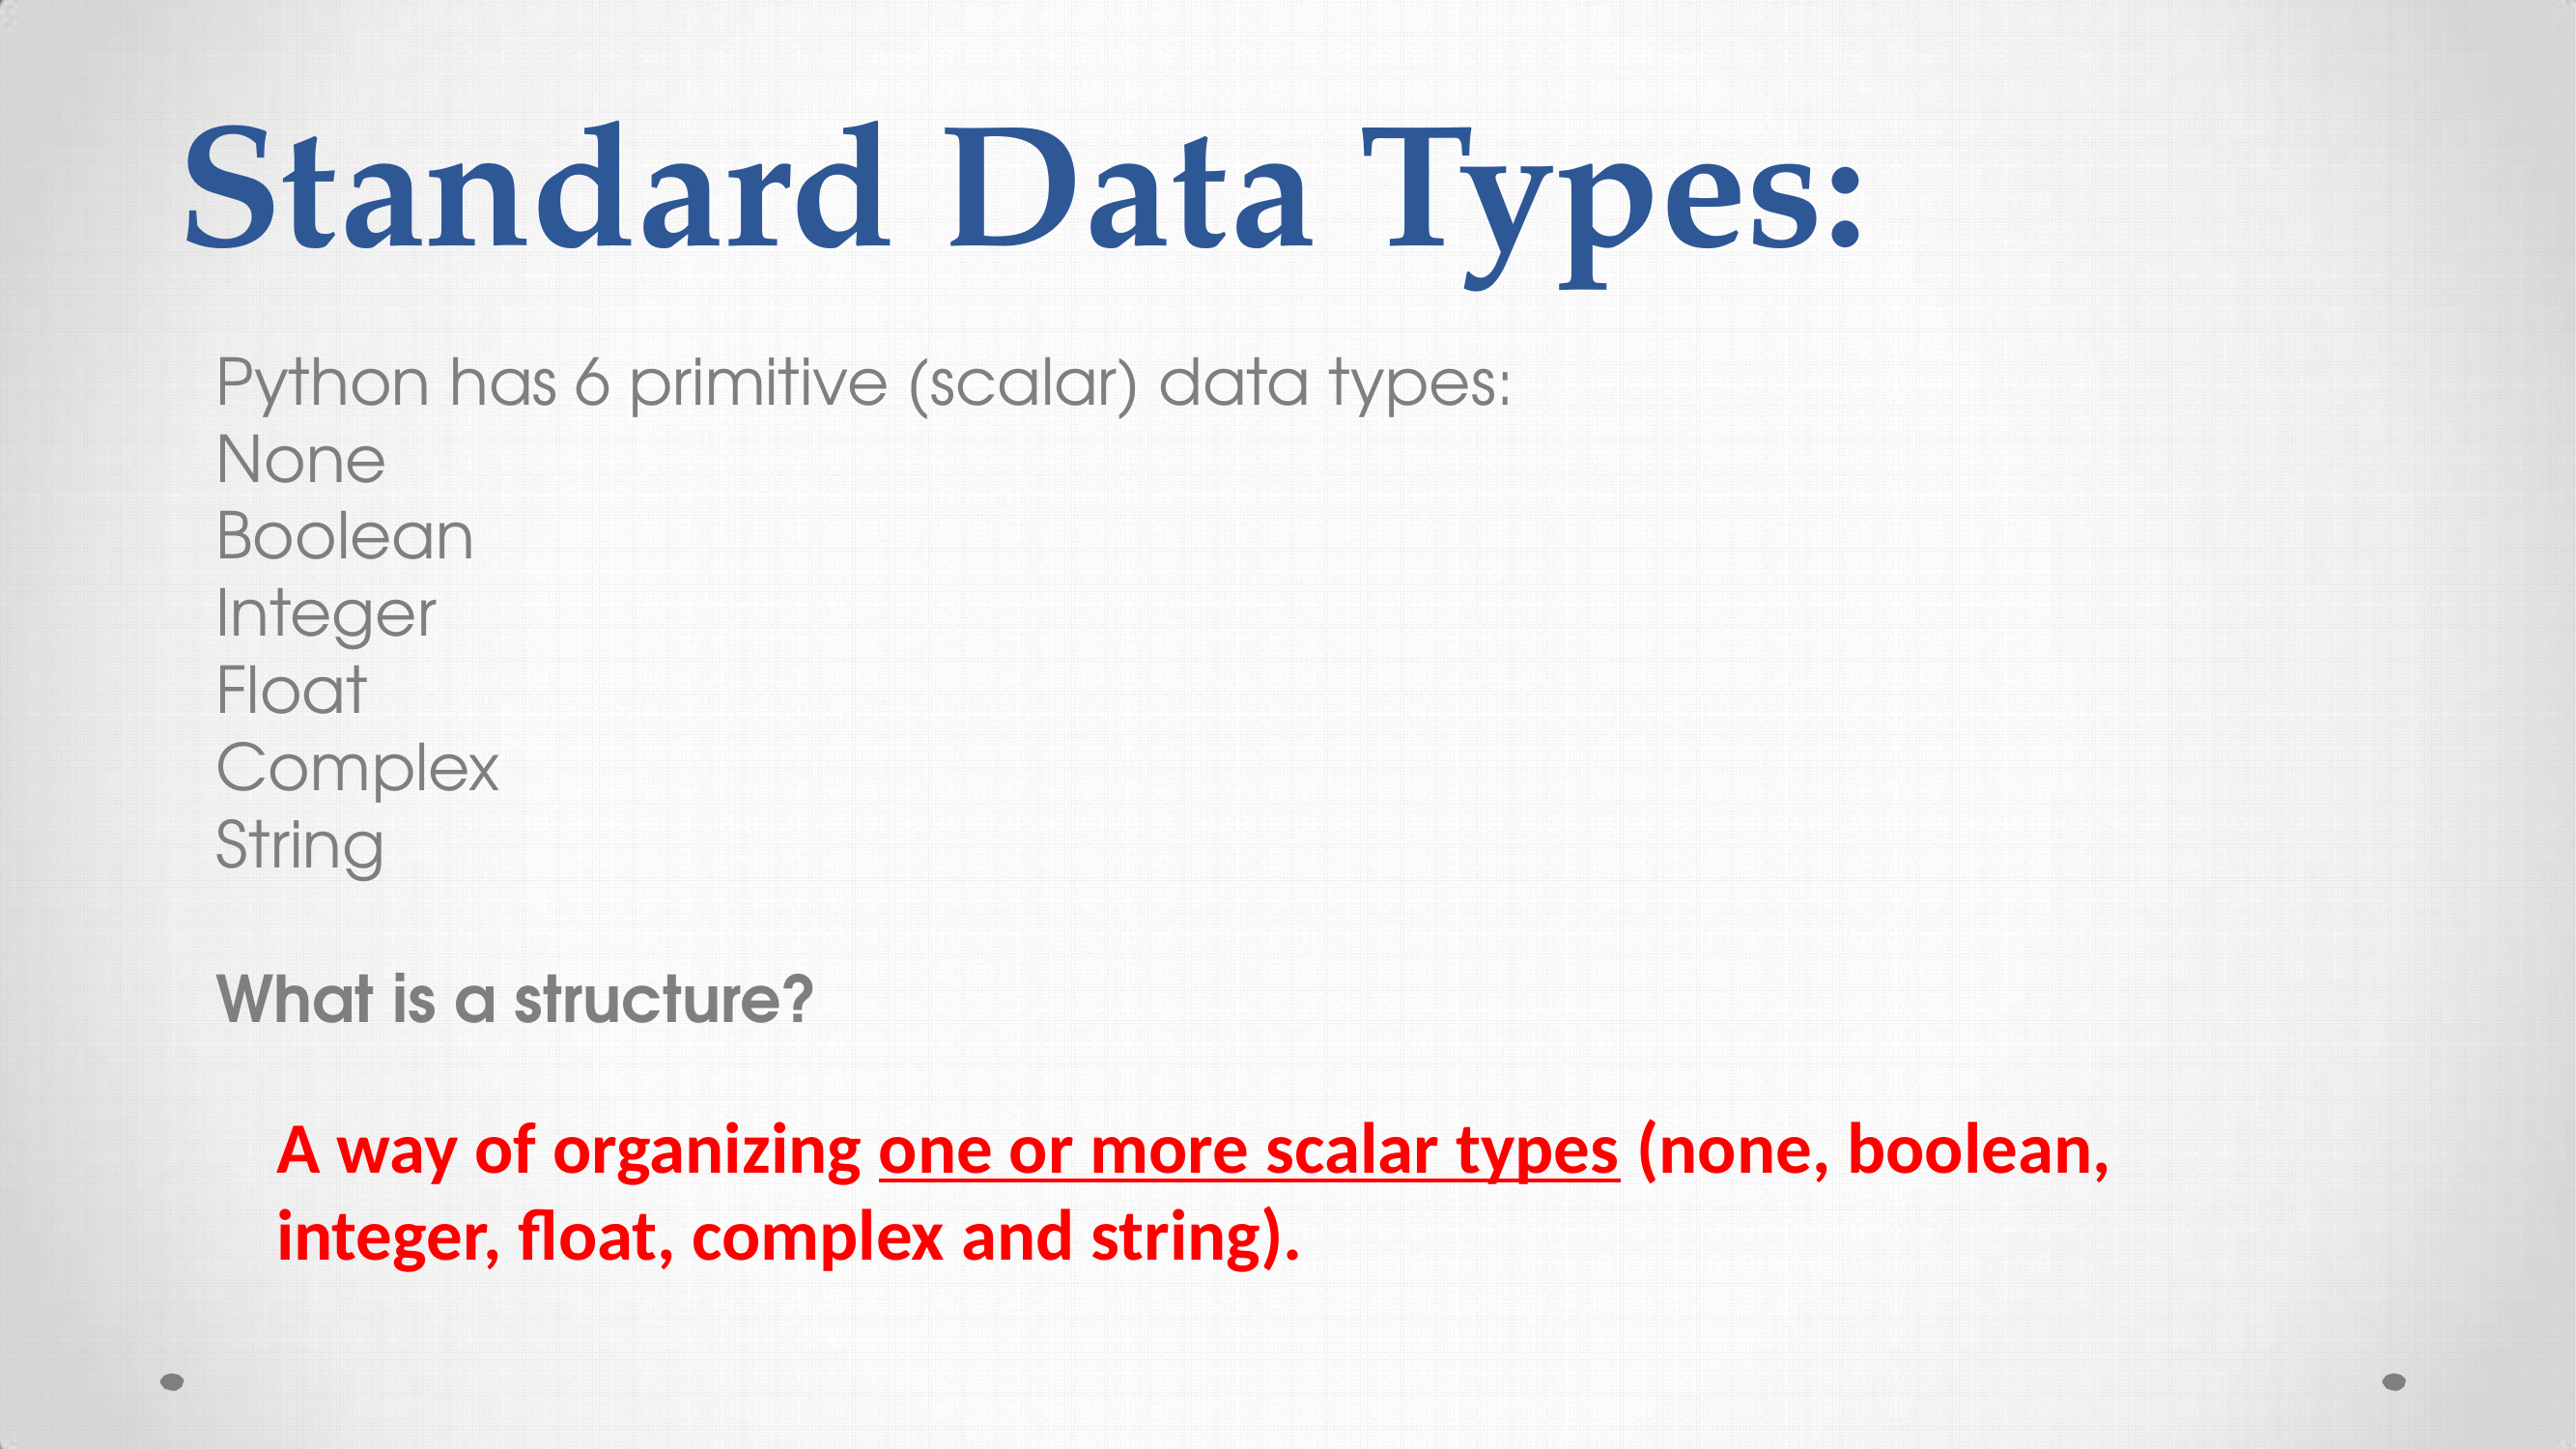

# Standard Data Types:
Python has 6 primitive (scalar) data types:
None
Boolean
Integer
Float
Complex
String

What is a structure?

A way of organizing one or more scalar types (none, boolean, integer, float, complex and string).